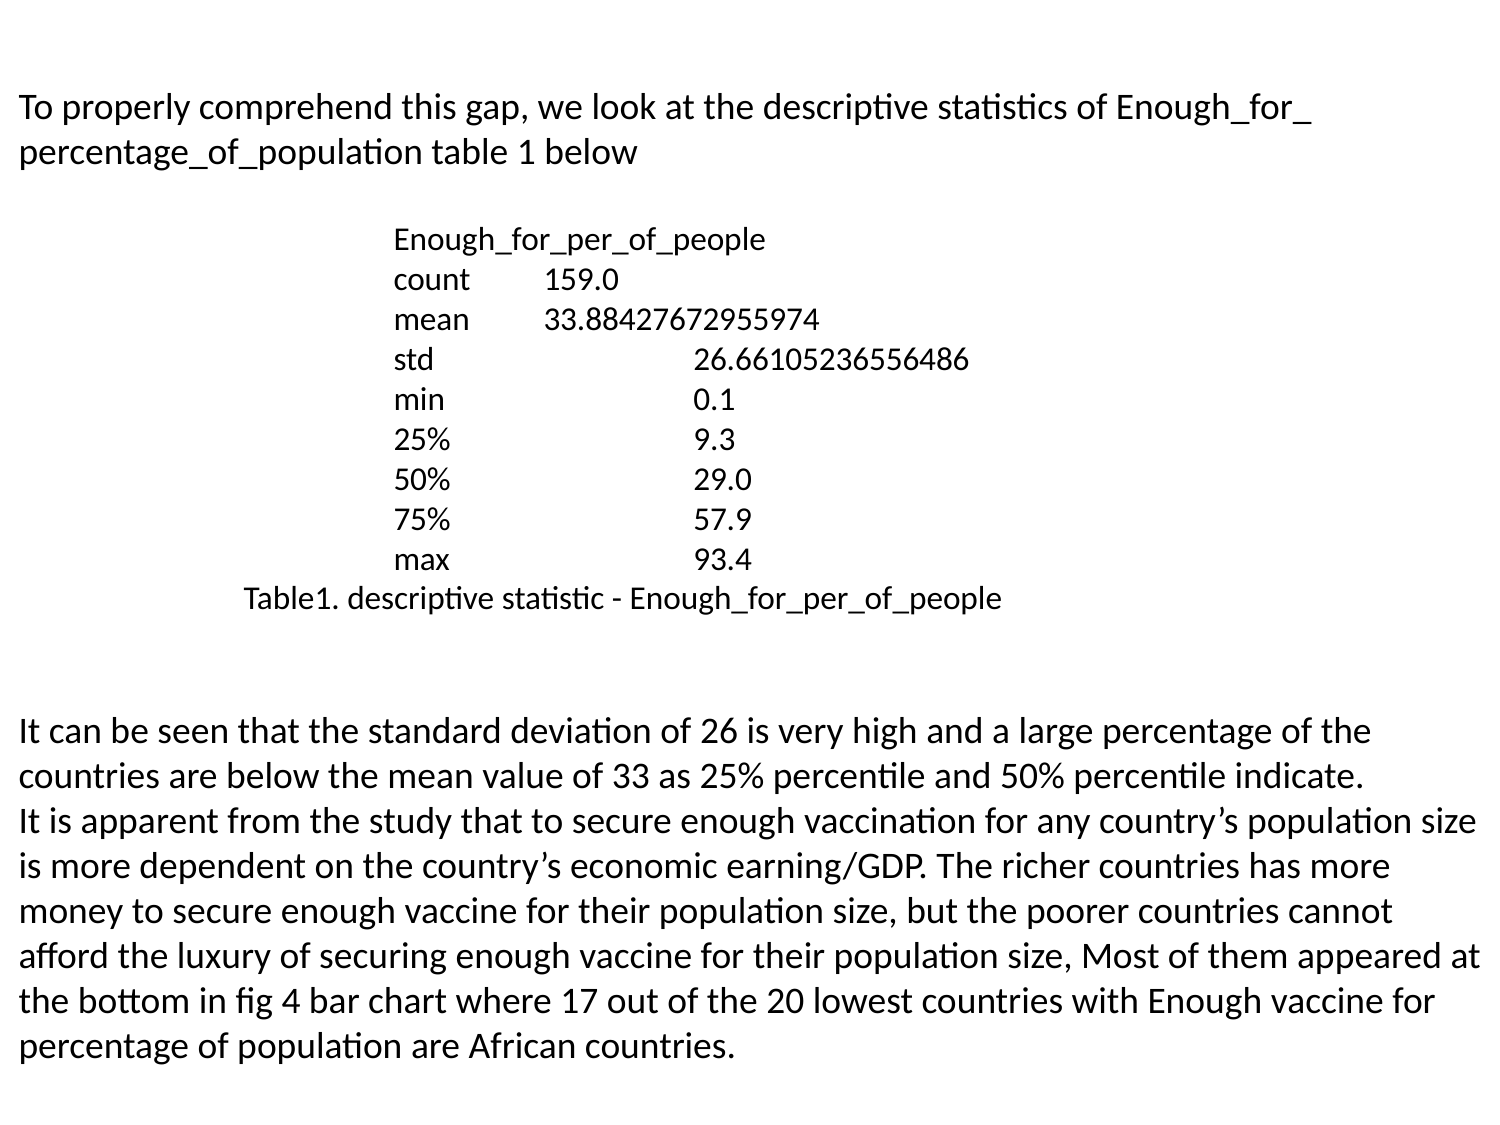

To properly comprehend this gap, we look at the descriptive statistics of Enough_for_ percentage_of_population table 1 below

Enough_for_per_of_people
count	159.0
mean	33.88427672955974
std	                    26.66105236556486
min	                    0.1
25%	                    9.3
50%	                    29.0
75%	                    57.9
max	                    93.4
Table1. descriptive statistic - Enough_for_per_of_people

It can be seen that the standard deviation of 26 is very high and a large percentage of the countries are below the mean value of 33 as 25% percentile and 50% percentile indicate.
It is apparent from the study that to secure enough vaccination for any country’s population size is more dependent on the country’s economic earning/GDP. The richer countries has more money to secure enough vaccine for their population size, but the poorer countries cannot afford the luxury of securing enough vaccine for their population size, Most of them appeared at the bottom in fig 4 bar chart where 17 out of the 20 lowest countries with Enough vaccine for percentage of population are African countries.